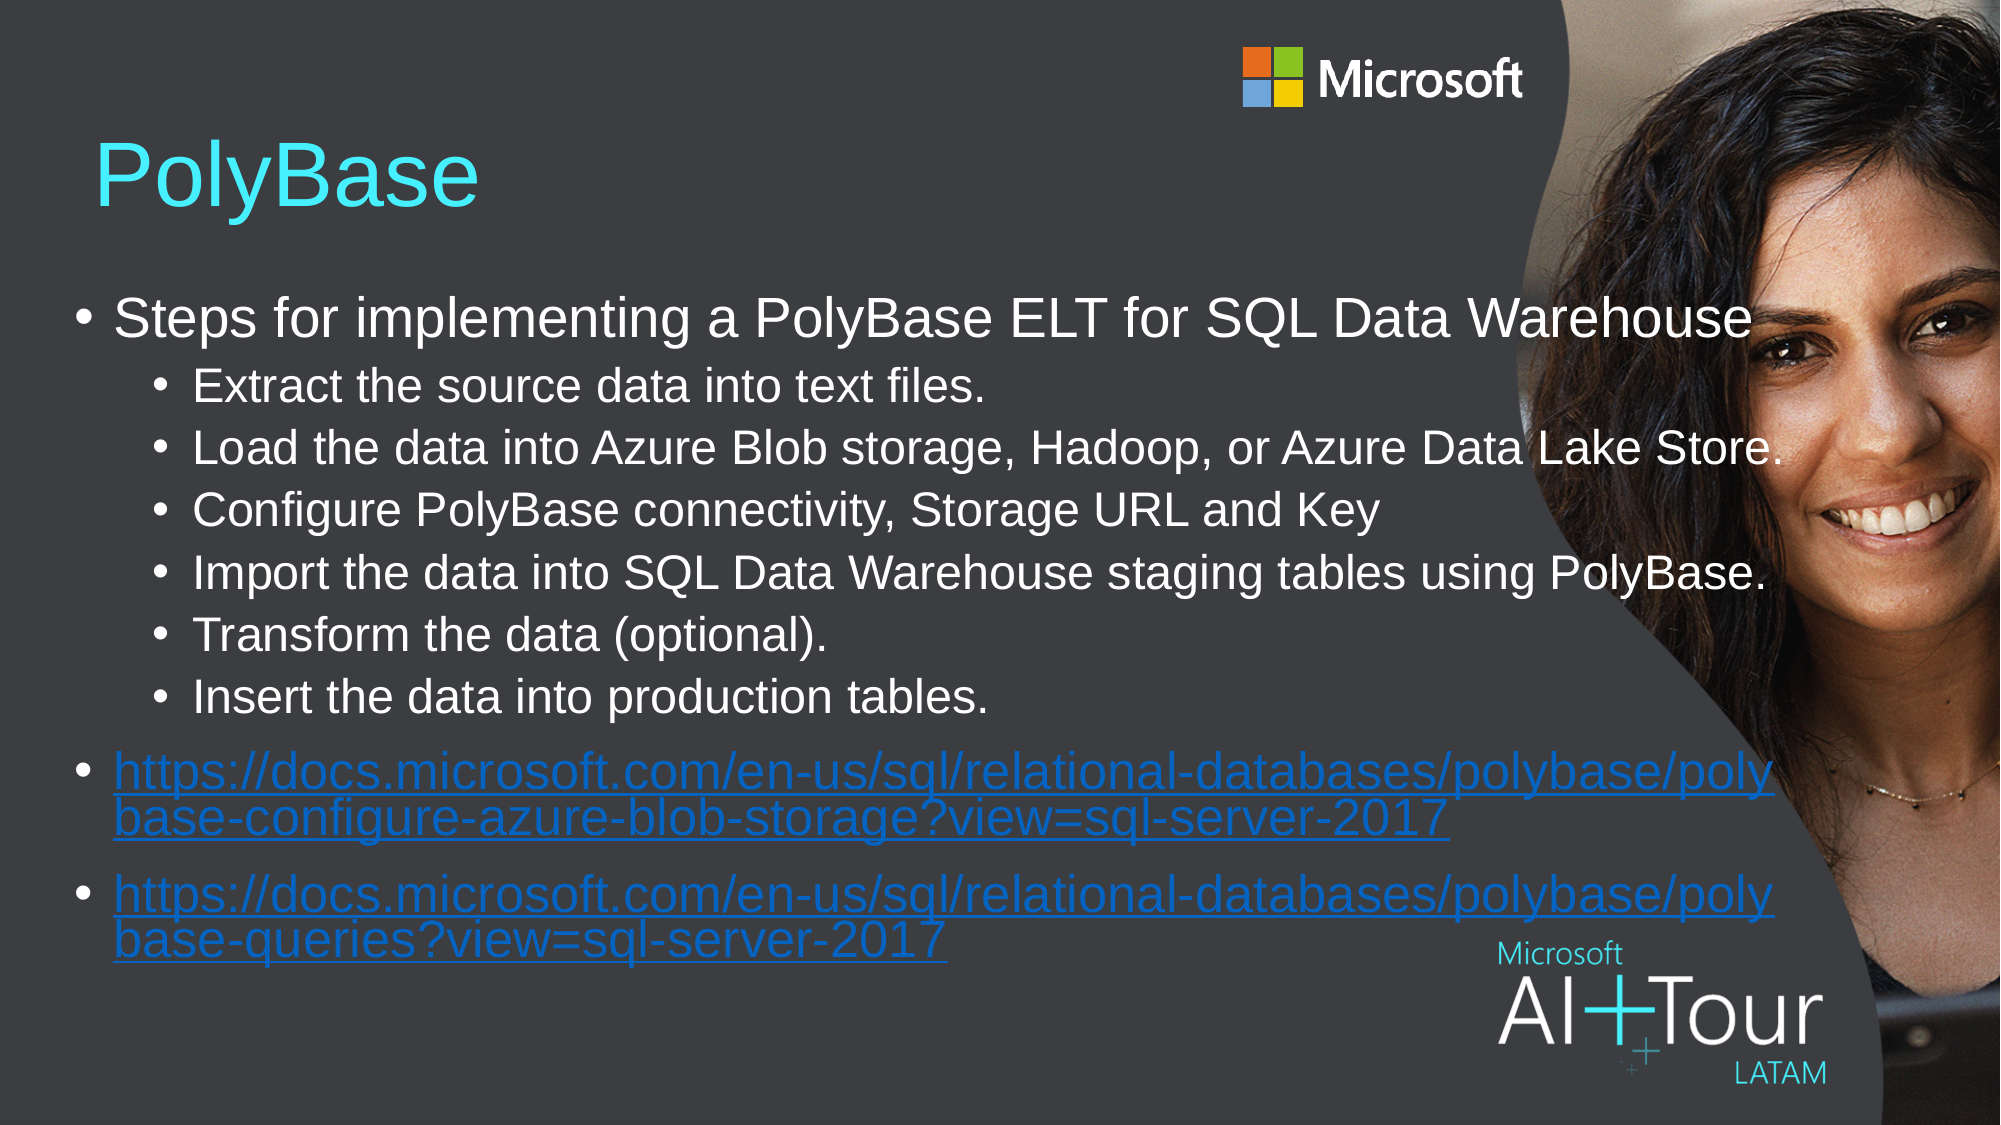

# PolyBase
Steps for implementing a PolyBase ELT for SQL Data Warehouse
Extract the source data into text files.
Load the data into Azure Blob storage, Hadoop, or Azure Data Lake Store.
Configure PolyBase connectivity, Storage URL and Key
Import the data into SQL Data Warehouse staging tables using PolyBase.
Transform the data (optional).
Insert the data into production tables.
https://docs.microsoft.com/en-us/sql/relational-databases/polybase/polybase-configure-azure-blob-storage?view=sql-server-2017
https://docs.microsoft.com/en-us/sql/relational-databases/polybase/polybase-queries?view=sql-server-2017